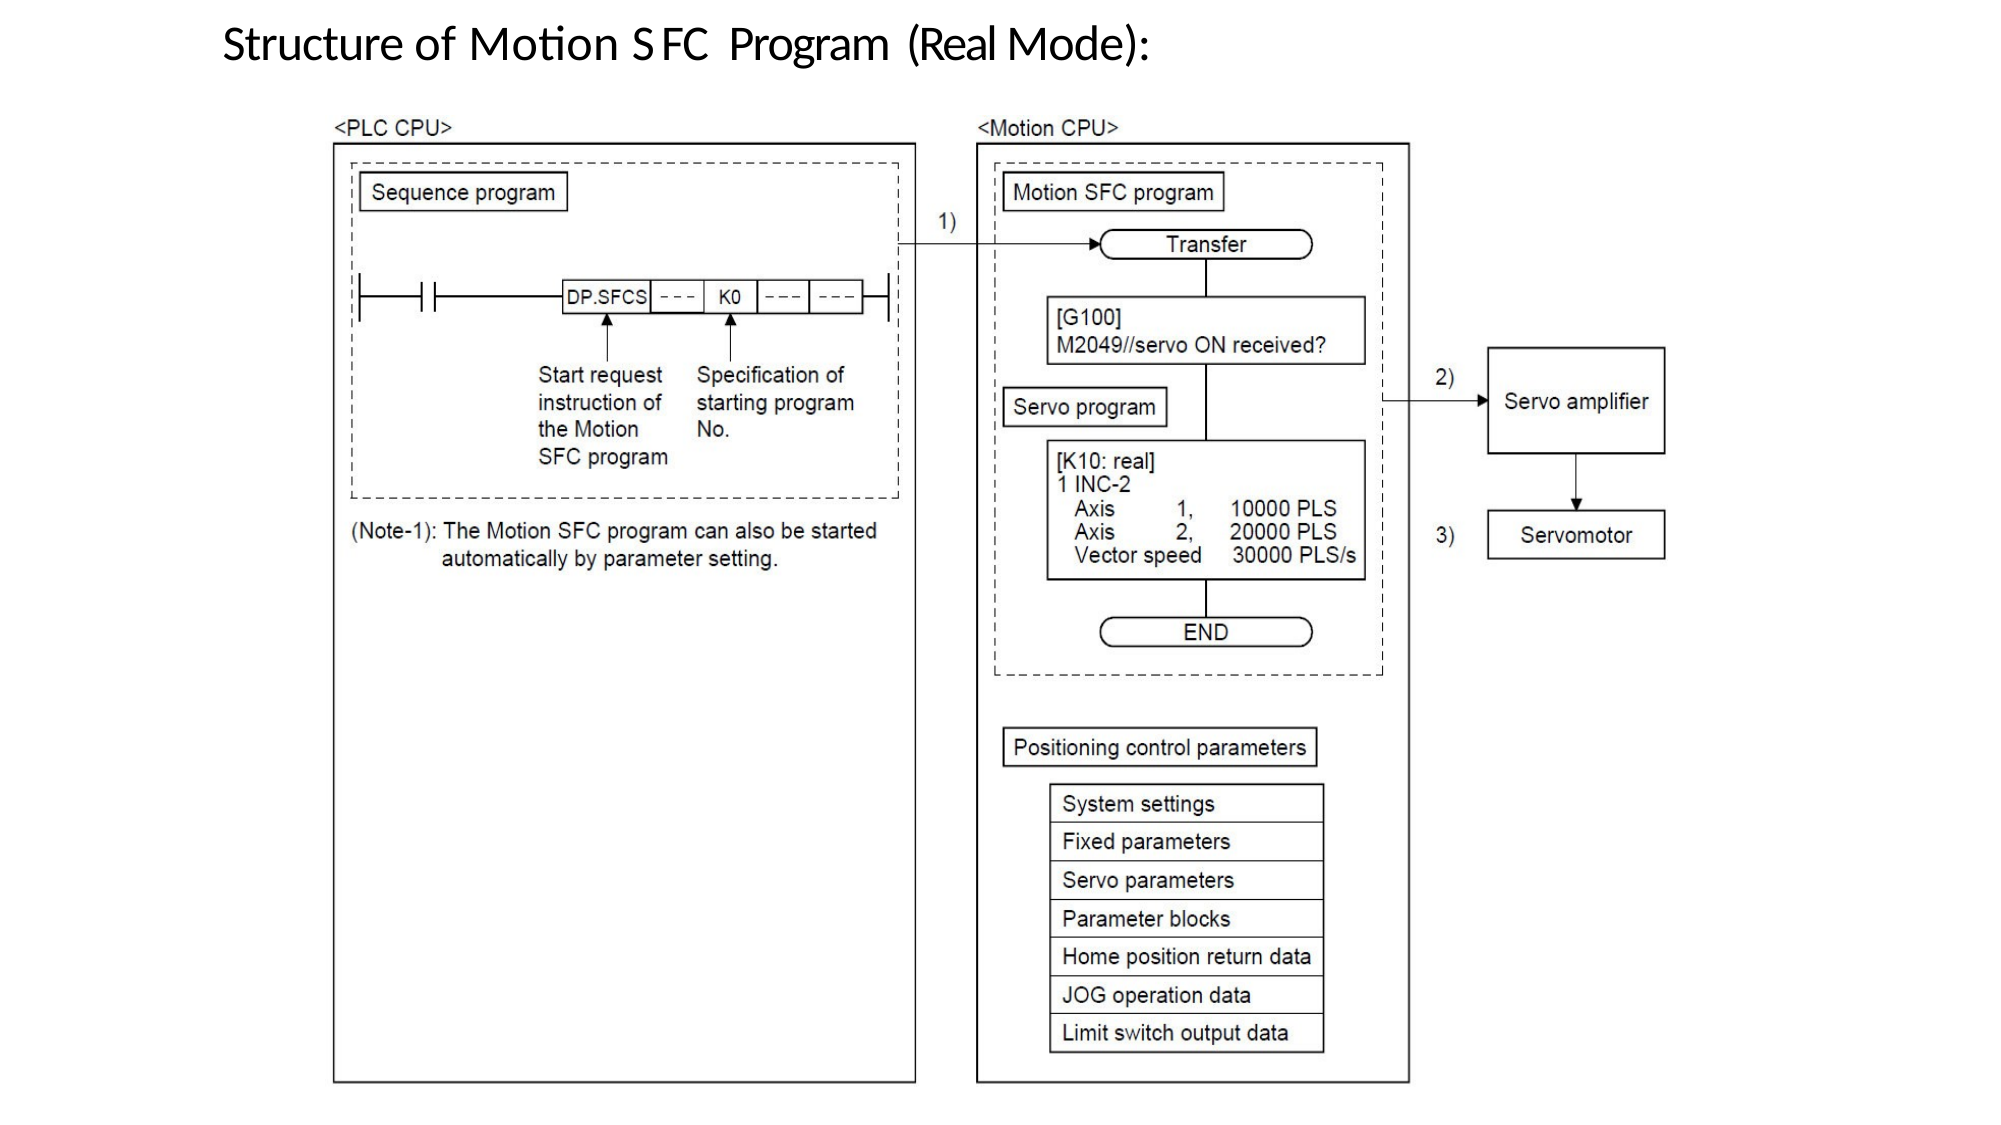

# Structure of Motion S  F  C      Program   (Real Mode):